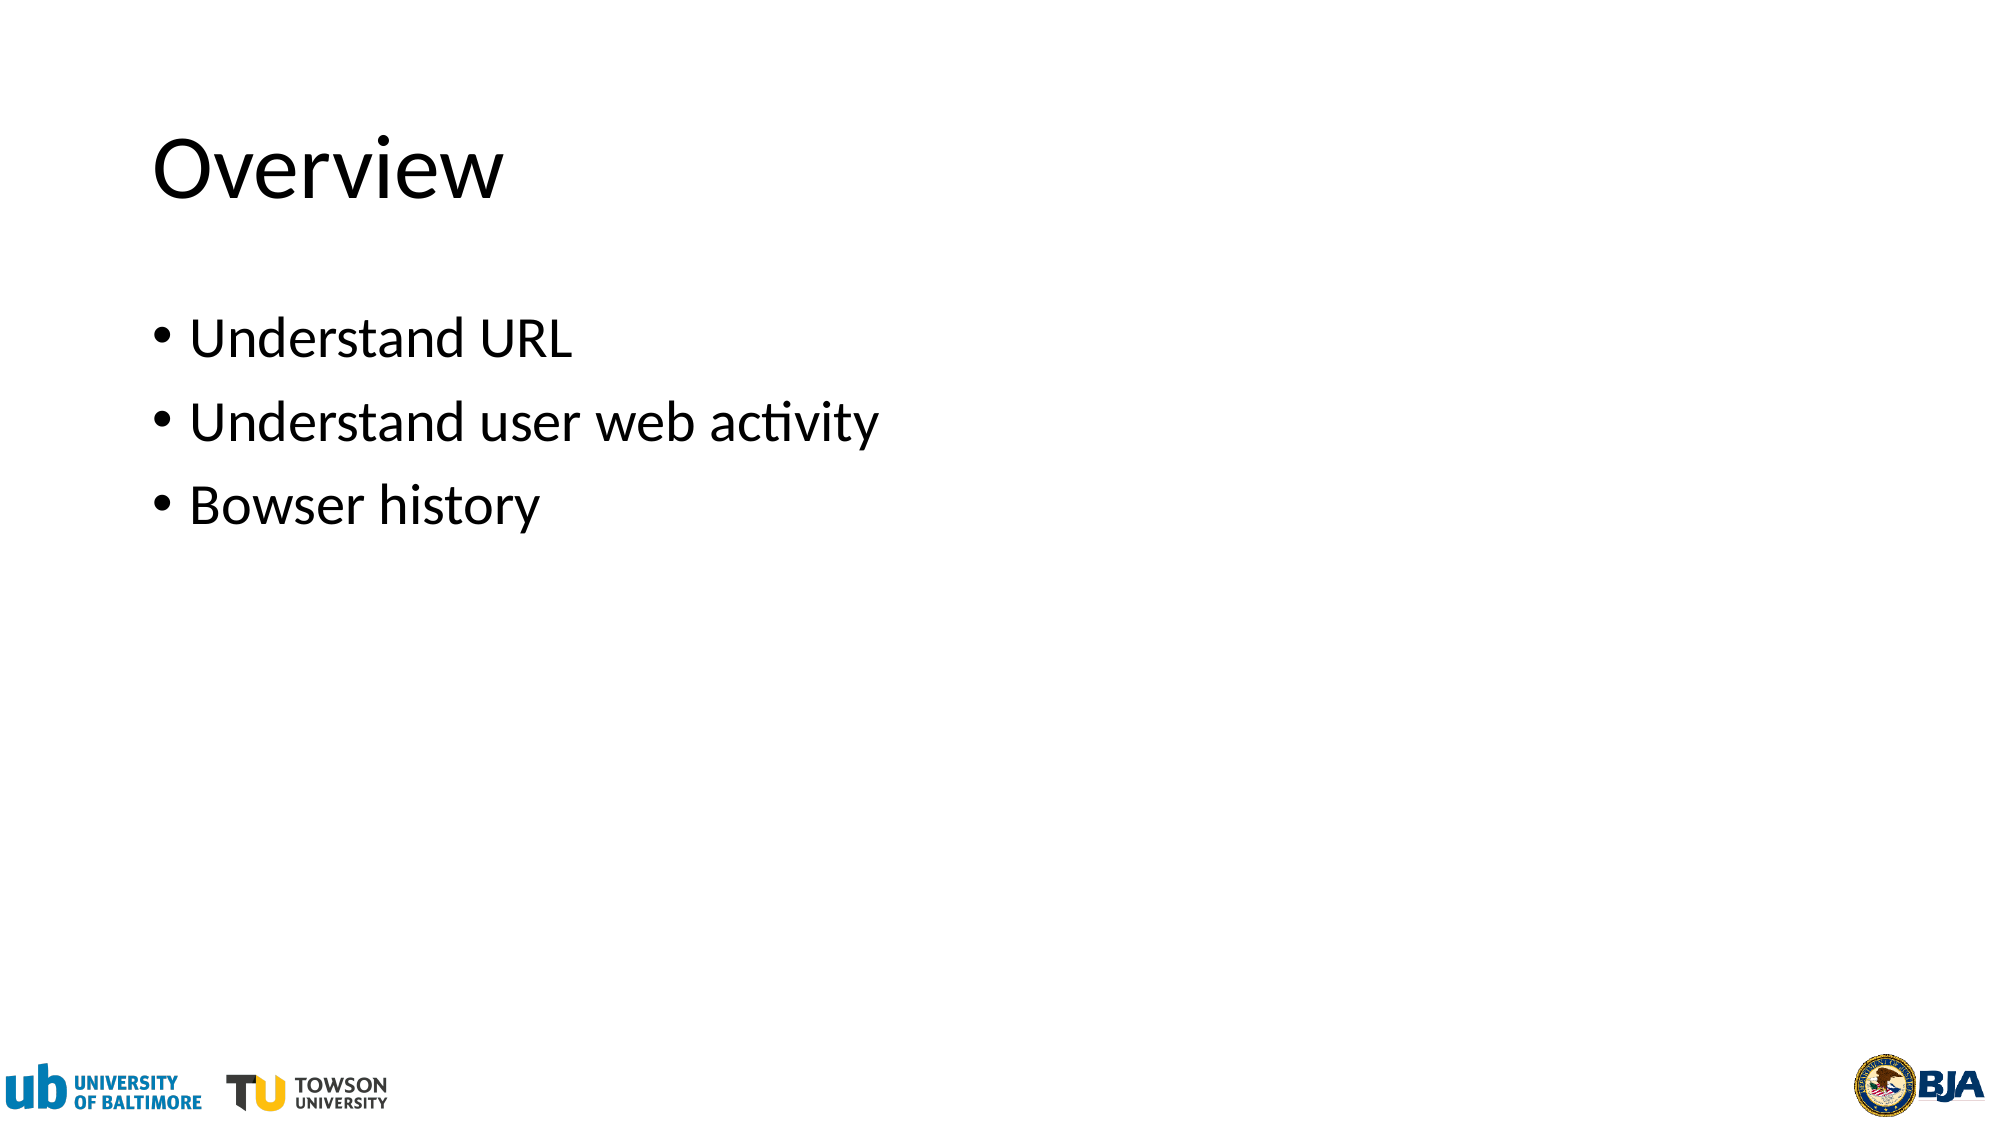

# Overview
Understand URL
Understand user web activity
Bowser history